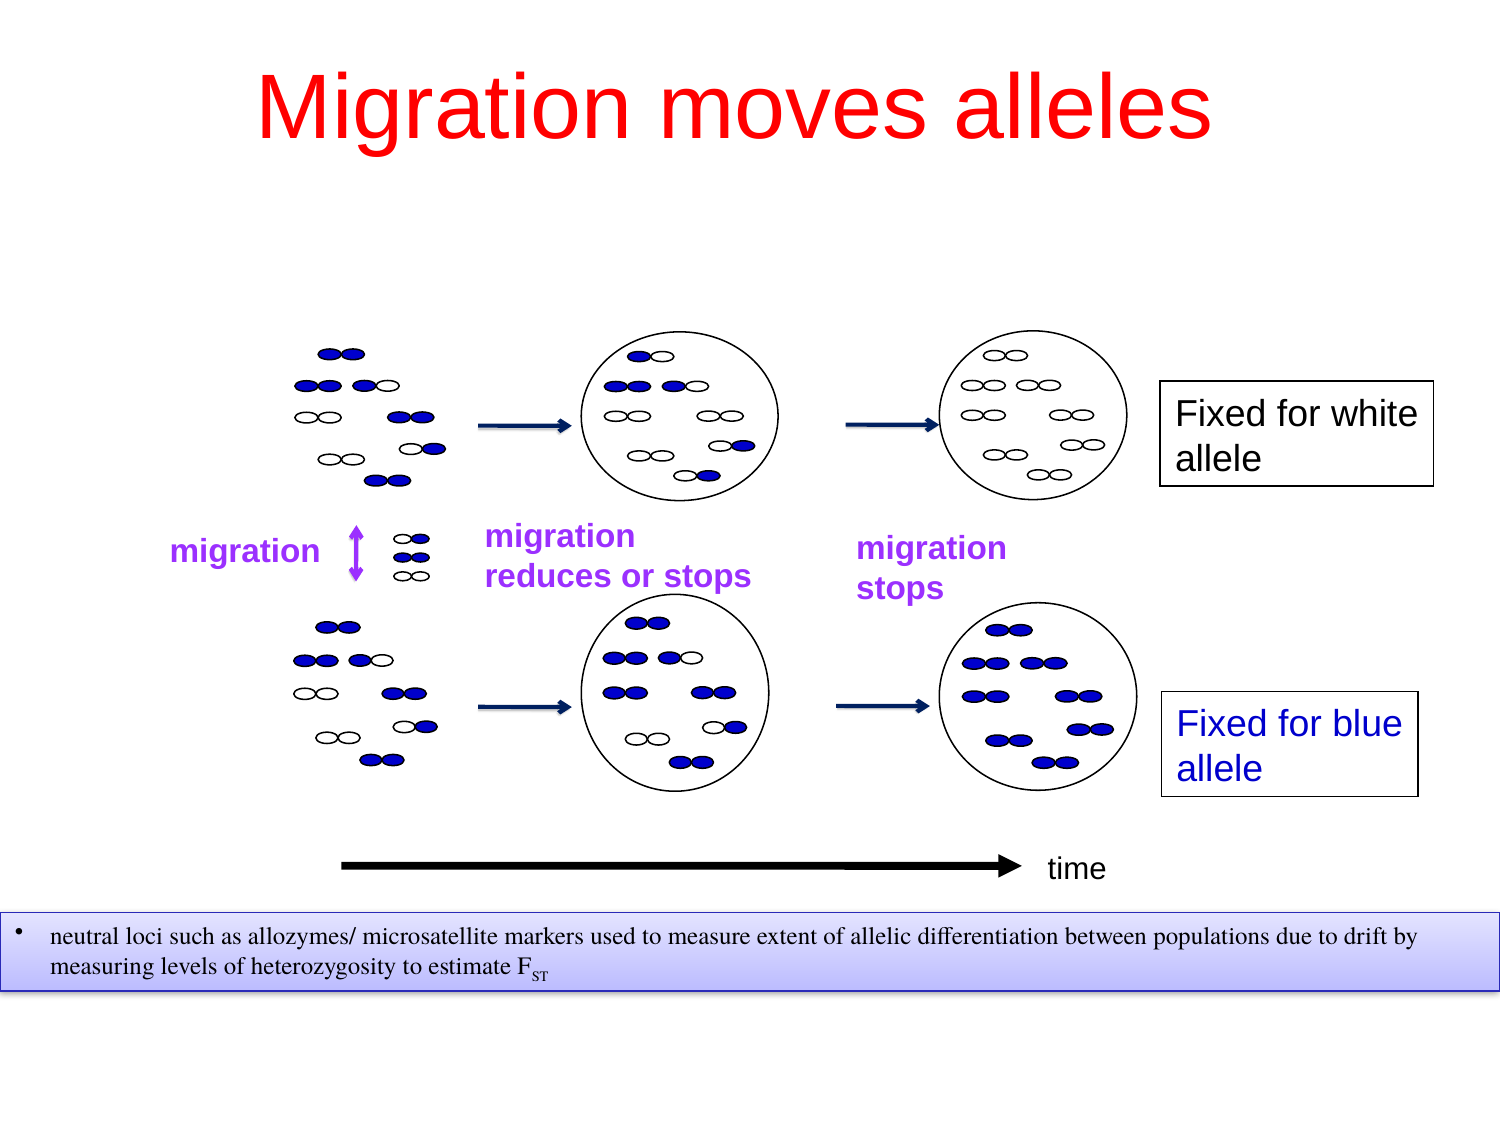

# Migration moves alleles

Fixed for white
allele

Fixed for blue
allele
migration
stops

migration
reduces or stops

migration

 time

neutral loci such as allozymes/ microsatellite markers used to measure extent of allelic differentiation between populations due to drift by measuring levels of heterozygosity to estimate FST